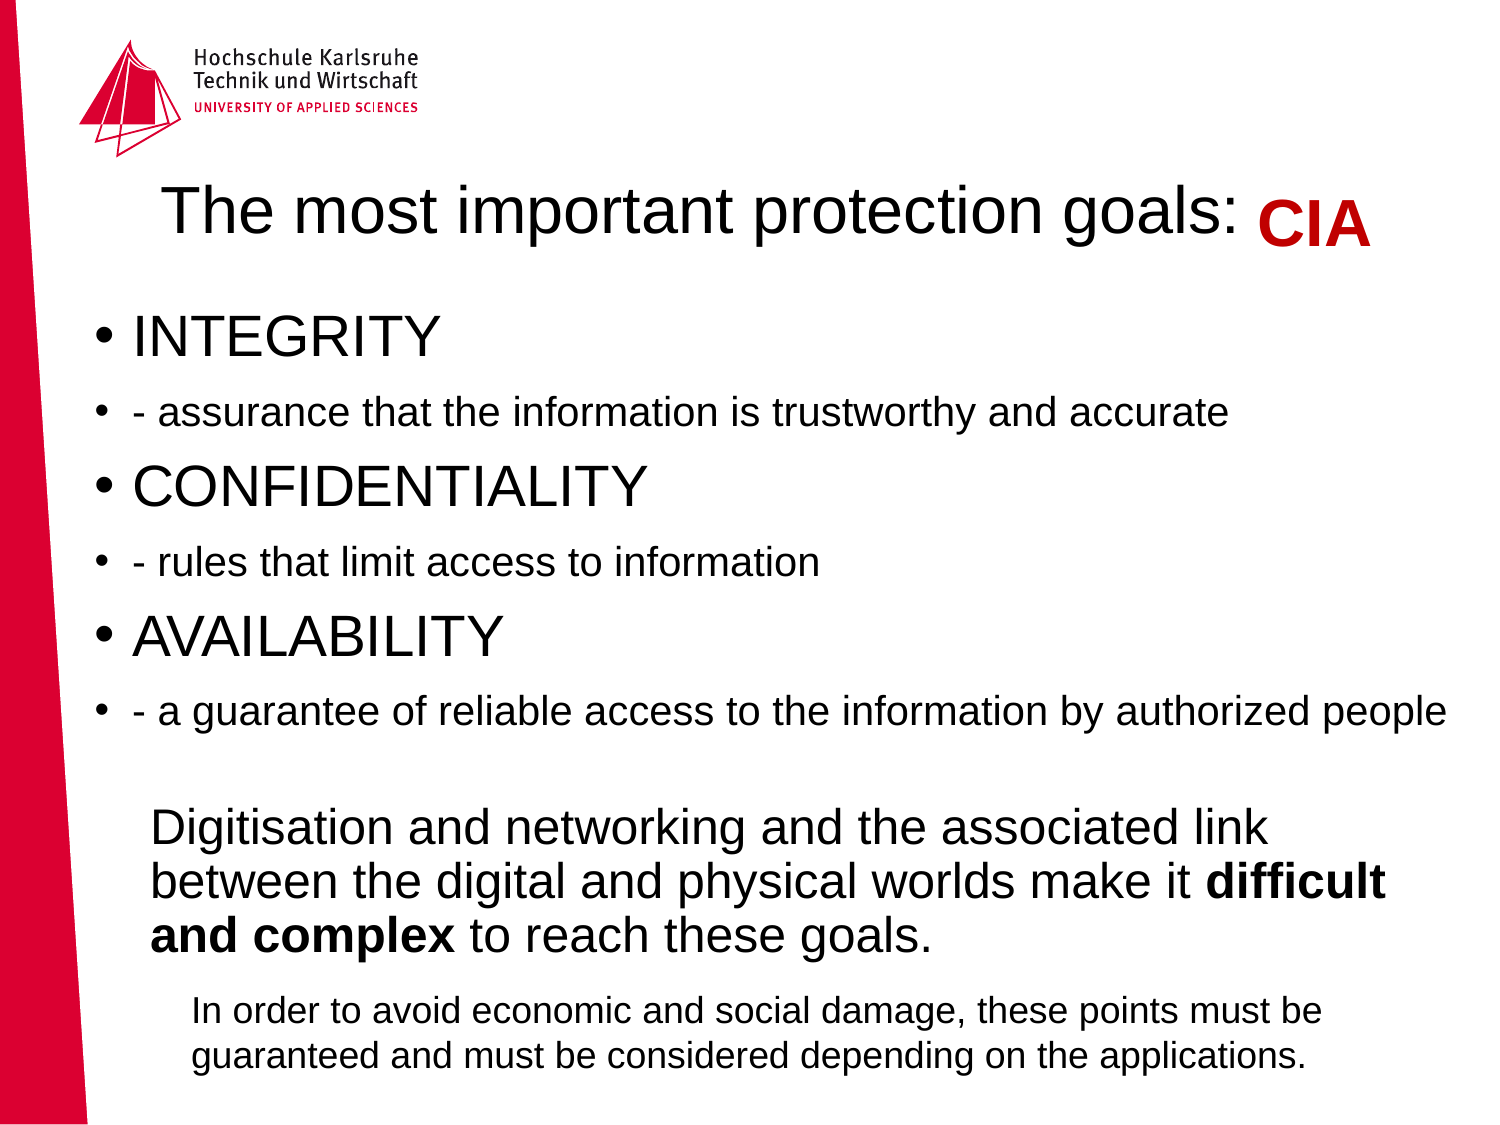

# The most important protection goals:
CIA
INTEGRITY
- assurance that the information is trustworthy and accurate
CONFIDENTIALITY
- rules that limit access to information
AVAILABILITY
- a guarantee of reliable access to the information by authorized people
Digitisation and networking and the associated link between the digital and physical worlds make it difficult and complex to reach these goals.
In order to avoid economic and social damage, these points must be guaranteed and must be considered depending on the applications.